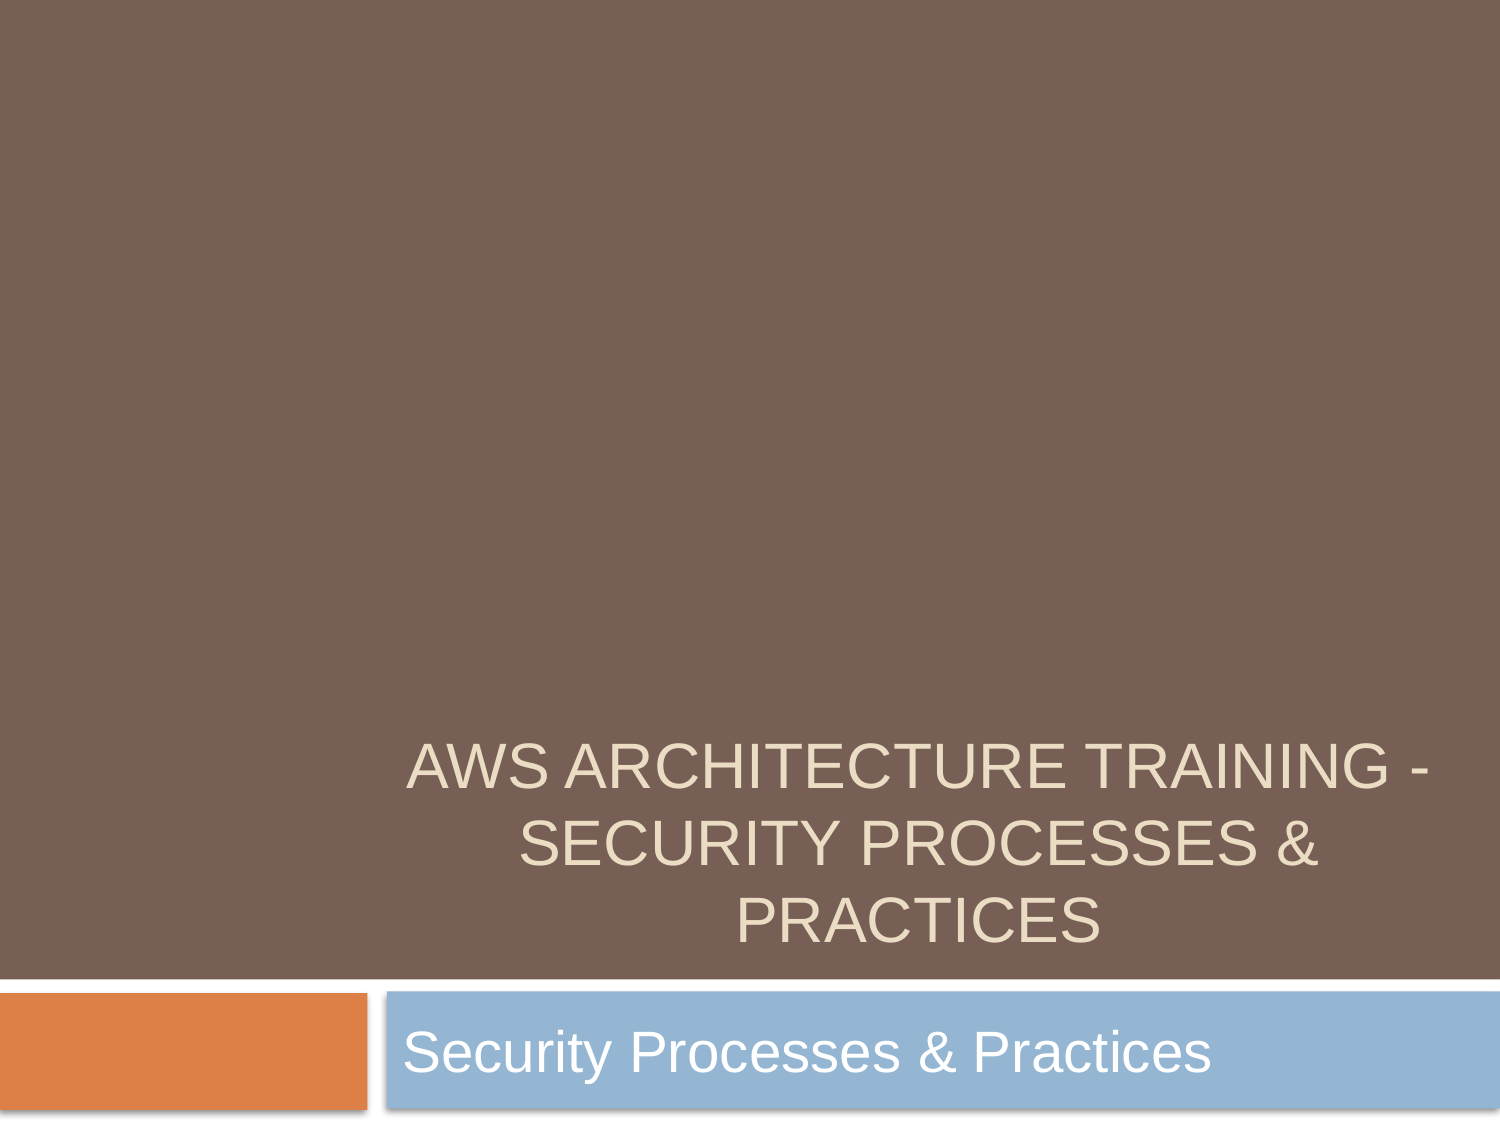

# AWS Architecture Training - Security Processes & Practices
Security Processes & Practices